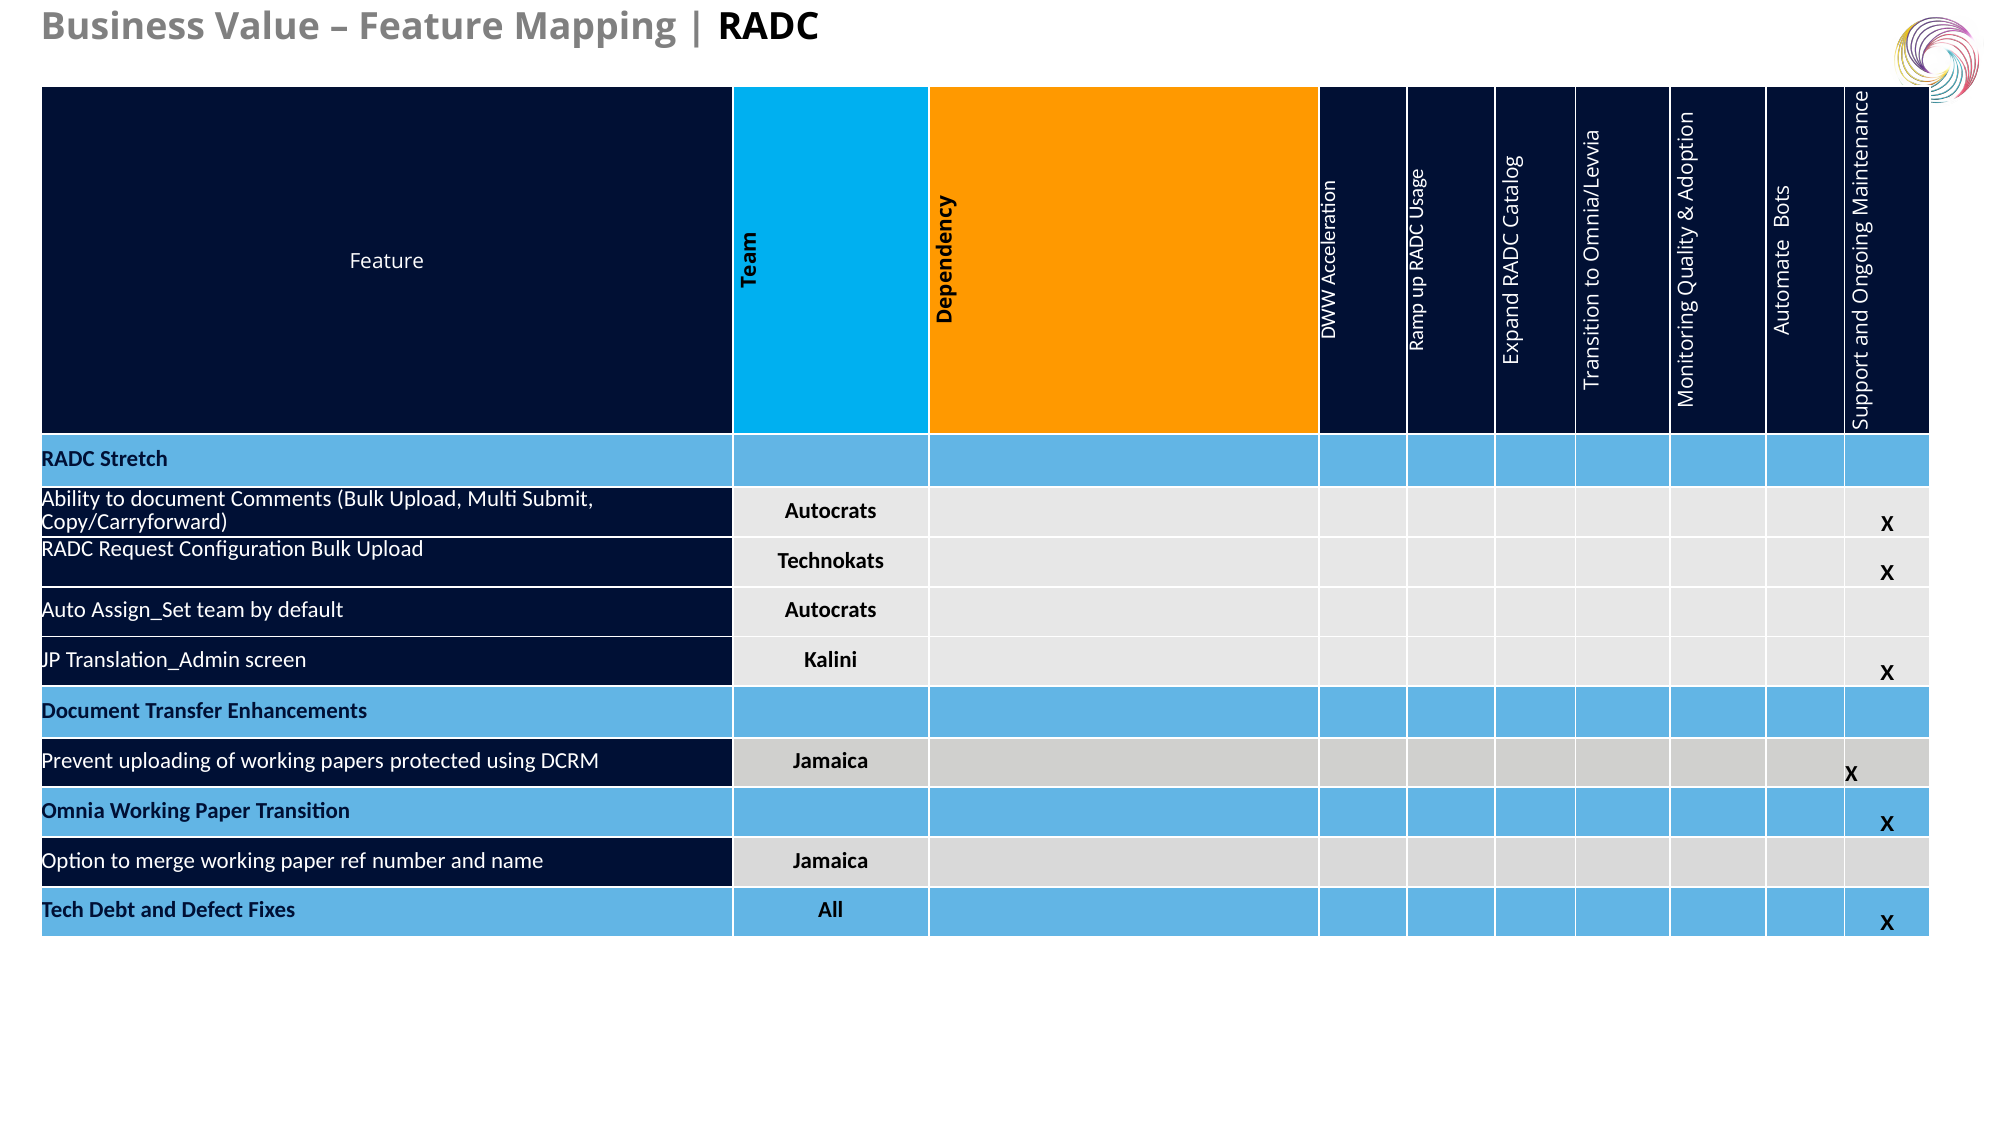

Business Value – Feature Mapping | RADC
| Feature | Team | Dependency | DWW Acceleration | Ramp up RADC Usage | Expand RADC Catalog | Transition to Omnia/Levvia | Monitoring Quality & Adoption | Automate  Bots | Support and Ongoing Maintenance |
| --- | --- | --- | --- | --- | --- | --- | --- | --- | --- |
| RADC Stretch |  |  |  |  |  |  |  |  |  |
| Ability to document Comments (Bulk Upload, Multi Submit, Copy/Carryforward) | Autocrats |  |  |  |  |  |  |  | X |
| RADC Request Configuration Bulk Upload | Technokats |  |  |  |  |  |  |  | X |
| Auto Assign\_Set team by default | Autocrats |  |  |  |  |  |  |  |  |
| JP Translation\_Admin screen | Kalini |  |  |  |  |  |  |  | X |
| Document Transfer Enhancements |  |  |  |  |  |  |  |  |  |
| Prevent uploading of working papers protected using DCRM | Jamaica |  |  |  |  |  |  |  | X |
| Omnia Working Paper Transition |  |  |  |  |  |  |  |  | X |
| Option to merge working paper ref number and name​ | Jamaica |  |  |  |  |  |  |  |  |
| Tech Debt and Defect Fixes | All |  |  |  |  |  |  |  | X |